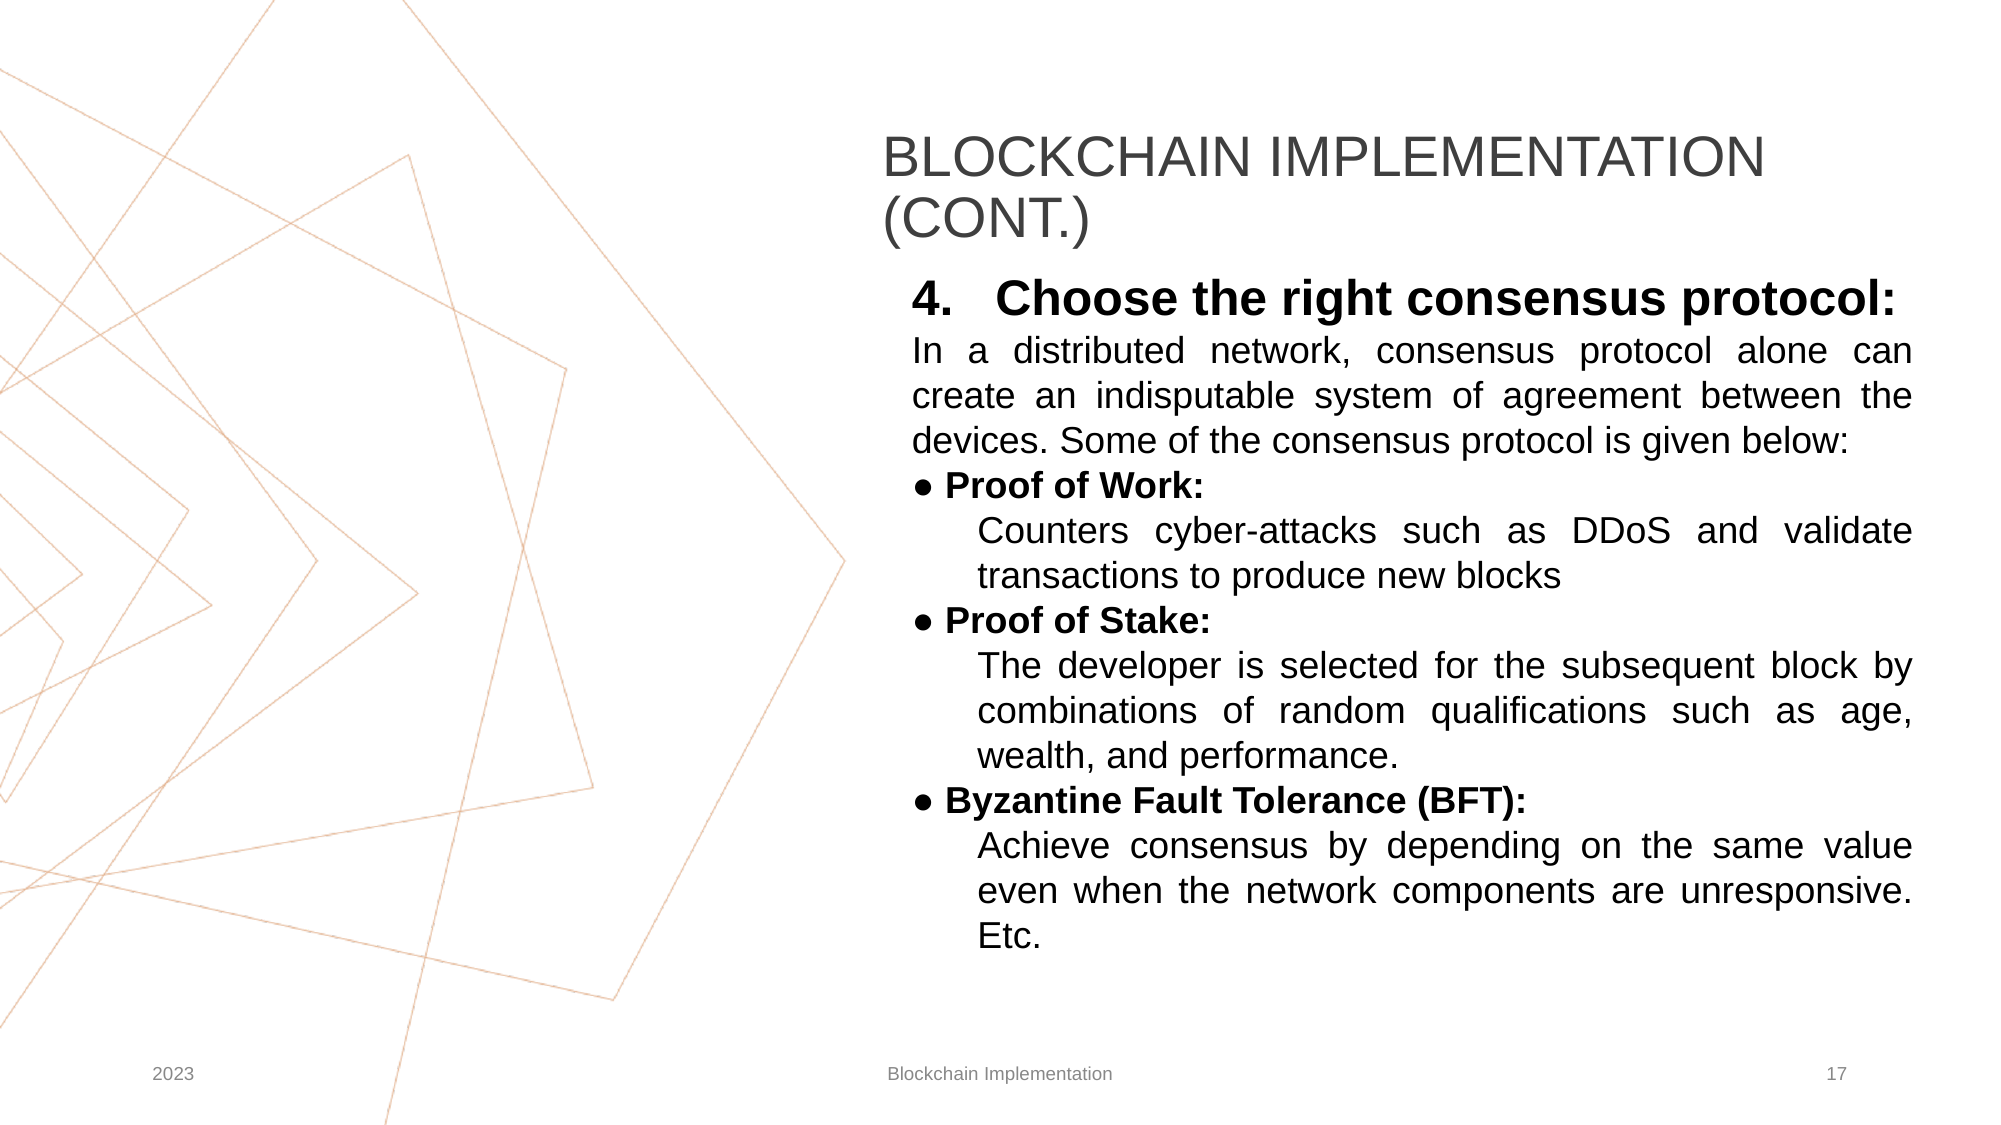

# BLOCKCHAIN IMPLEMENTATION (CONT.)
4.   Choose the right consensus protocol:
In a distributed network, consensus protocol alone can create an indisputable system of agreement between the devices. Some of the consensus protocol is given below:
● Proof of Work:
Counters cyber-attacks such as DDoS and validate transactions to produce new blocks
● Proof of Stake:
The developer is selected for the subsequent block by combinations of random qualifications such as age, wealth, and performance.
● Byzantine Fault Tolerance (BFT):
Achieve consensus by depending on the same value even when the network components are unresponsive. Etc.

2023
Blockchain Implementation
17